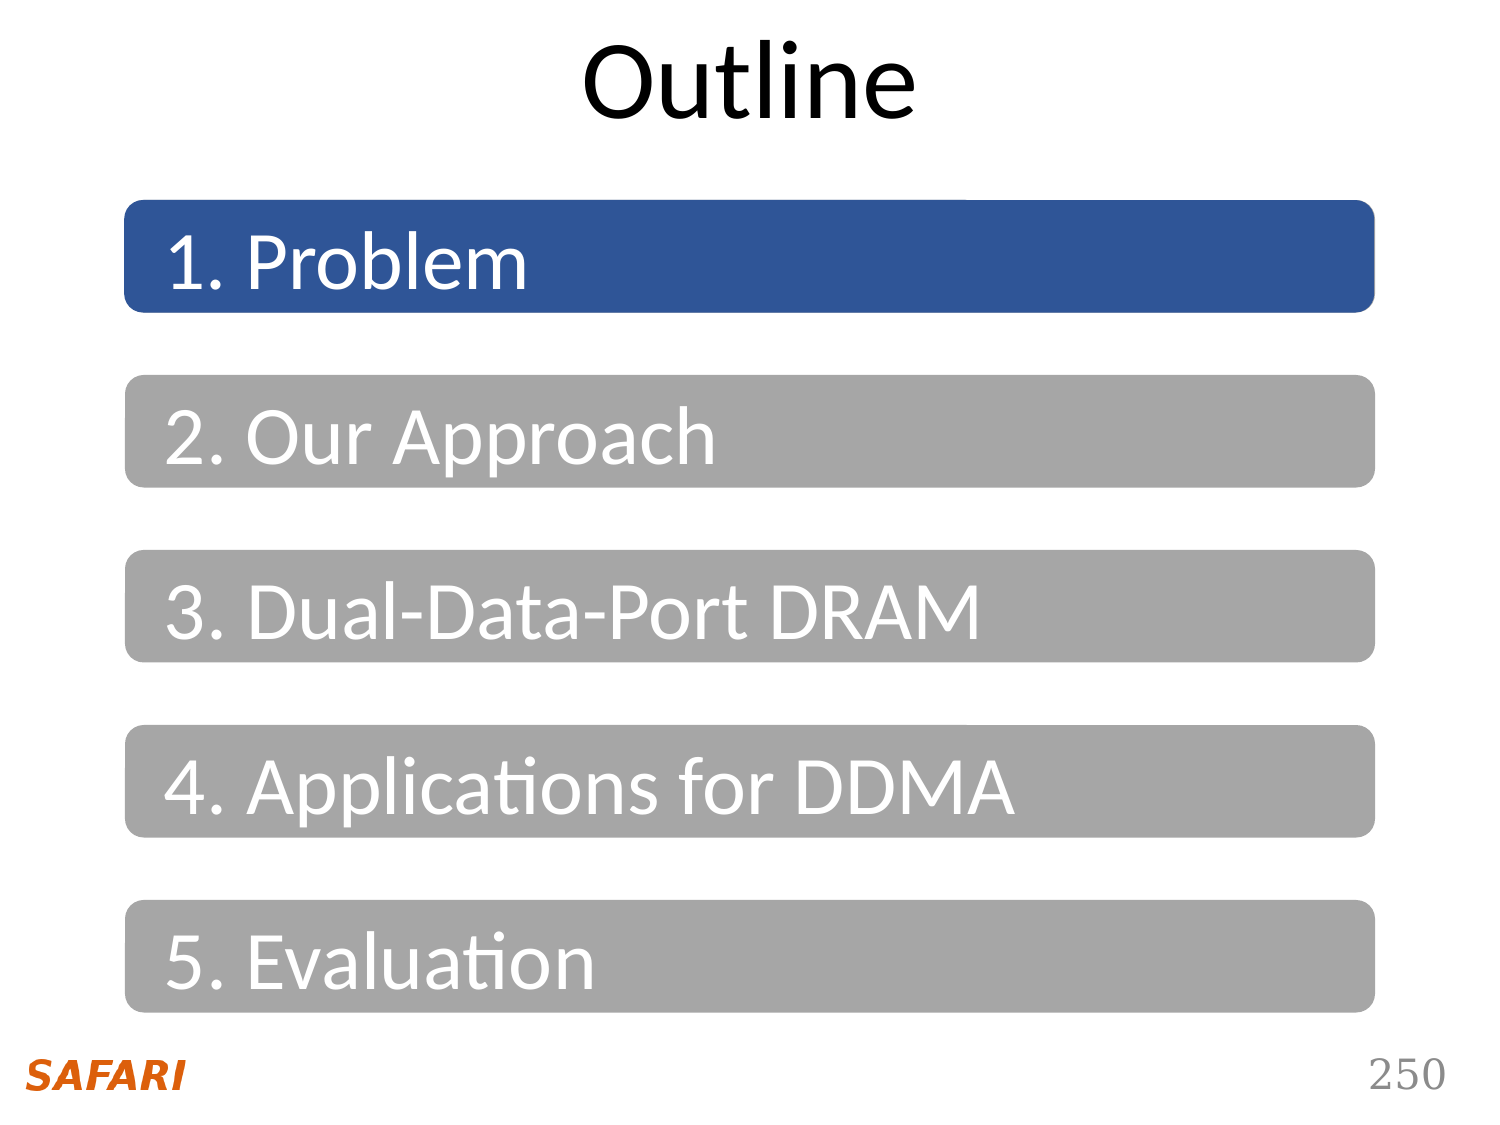

Outline
 1. Problem
 1. Problem
 2. Our Approach
 3. Dual-Data-Port DRAM
 4. Applications for DDMA
 5. Evaluation